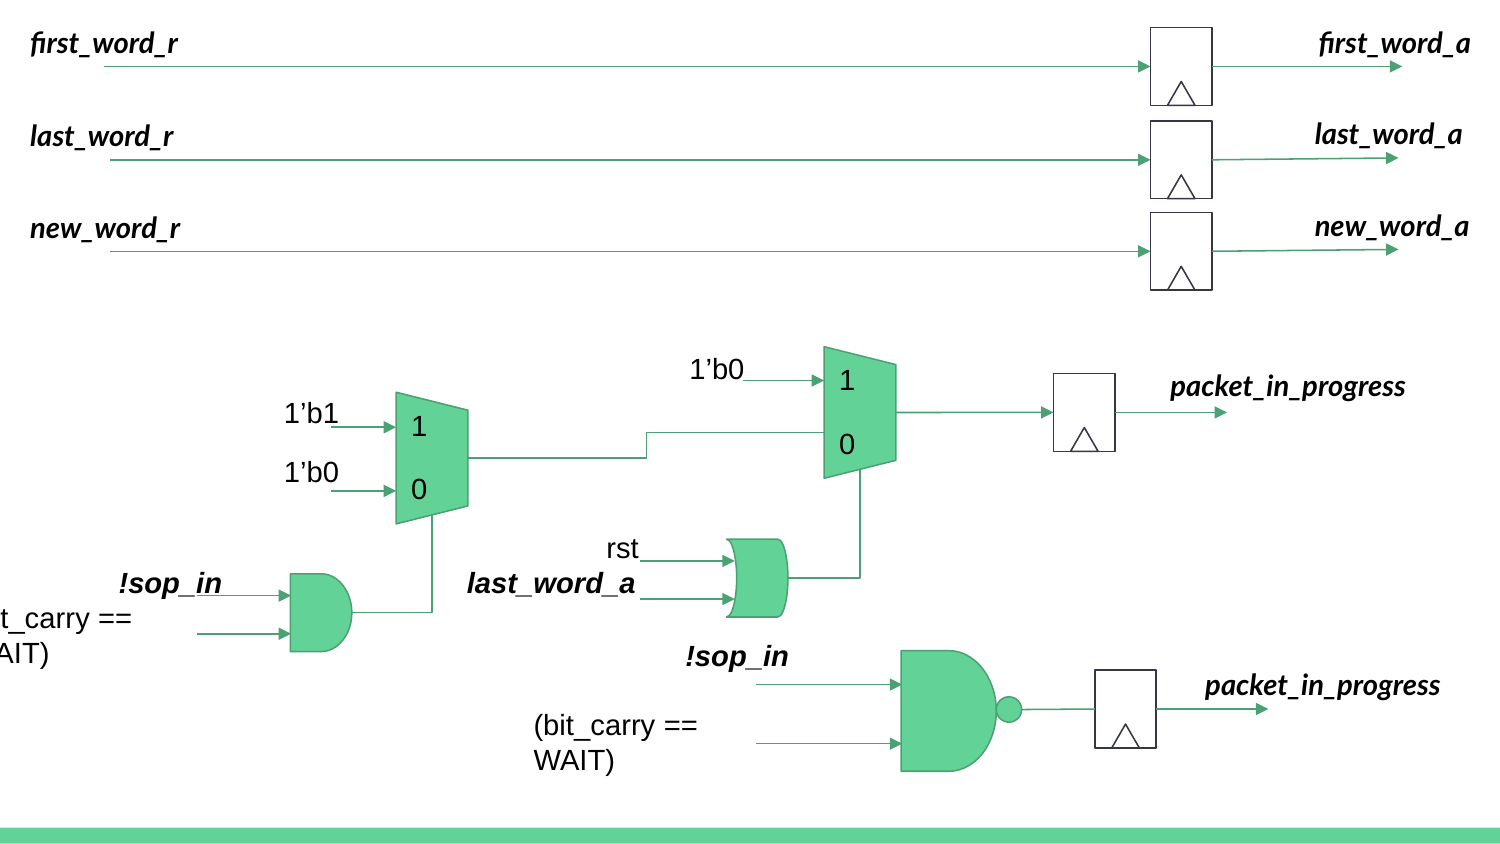

first_word_r
first_word_a

last_word_a
last_word_r

new_word_a
new_word_r

1’b0
1

0
packet_in_progress

1’b1
1

0
1’b0
rst

!sop_in

(bit_carry == WAIT)
last_word_a
!sop_in

(bit_carry == WAIT)

packet_in_progress